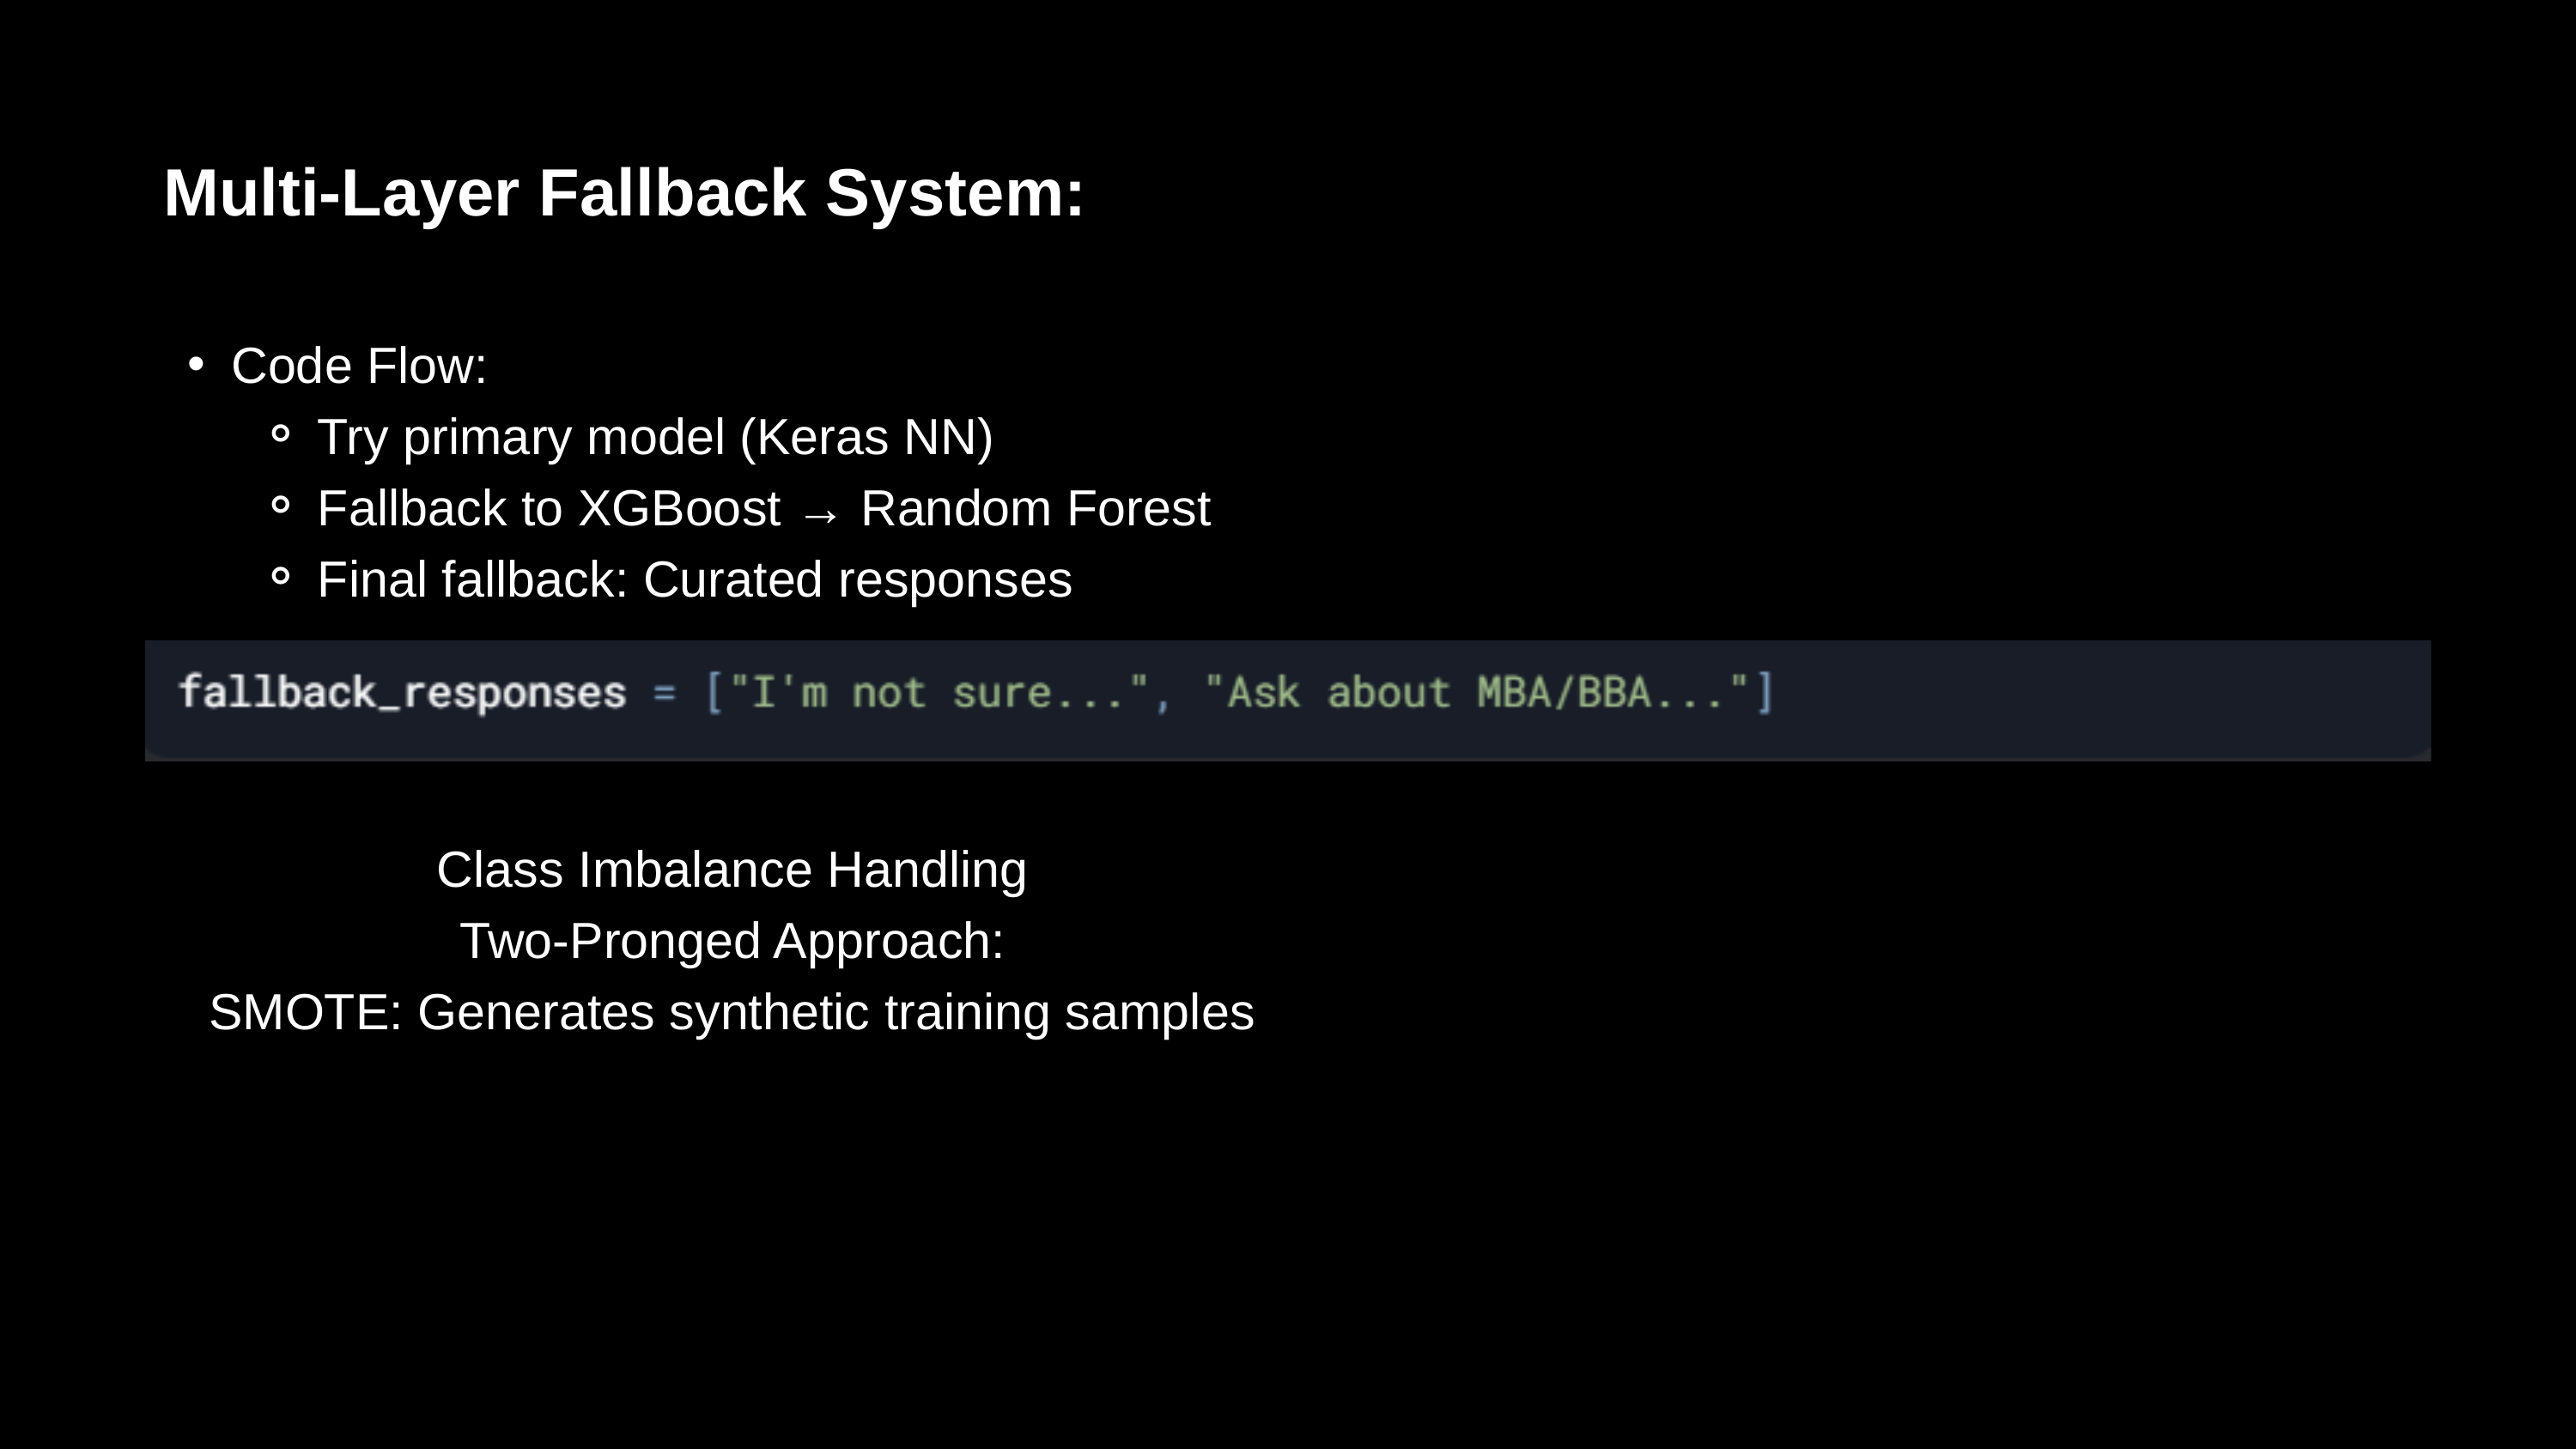

Multi-Layer Fallback System:

Code Flow:
Try primary model (Keras NN)
Fallback to XGBoost → Random Forest
Final fallback: Curated responses

Class Imbalance Handling
Two-Pronged Approach:
SMOTE: Generates synthetic training samples